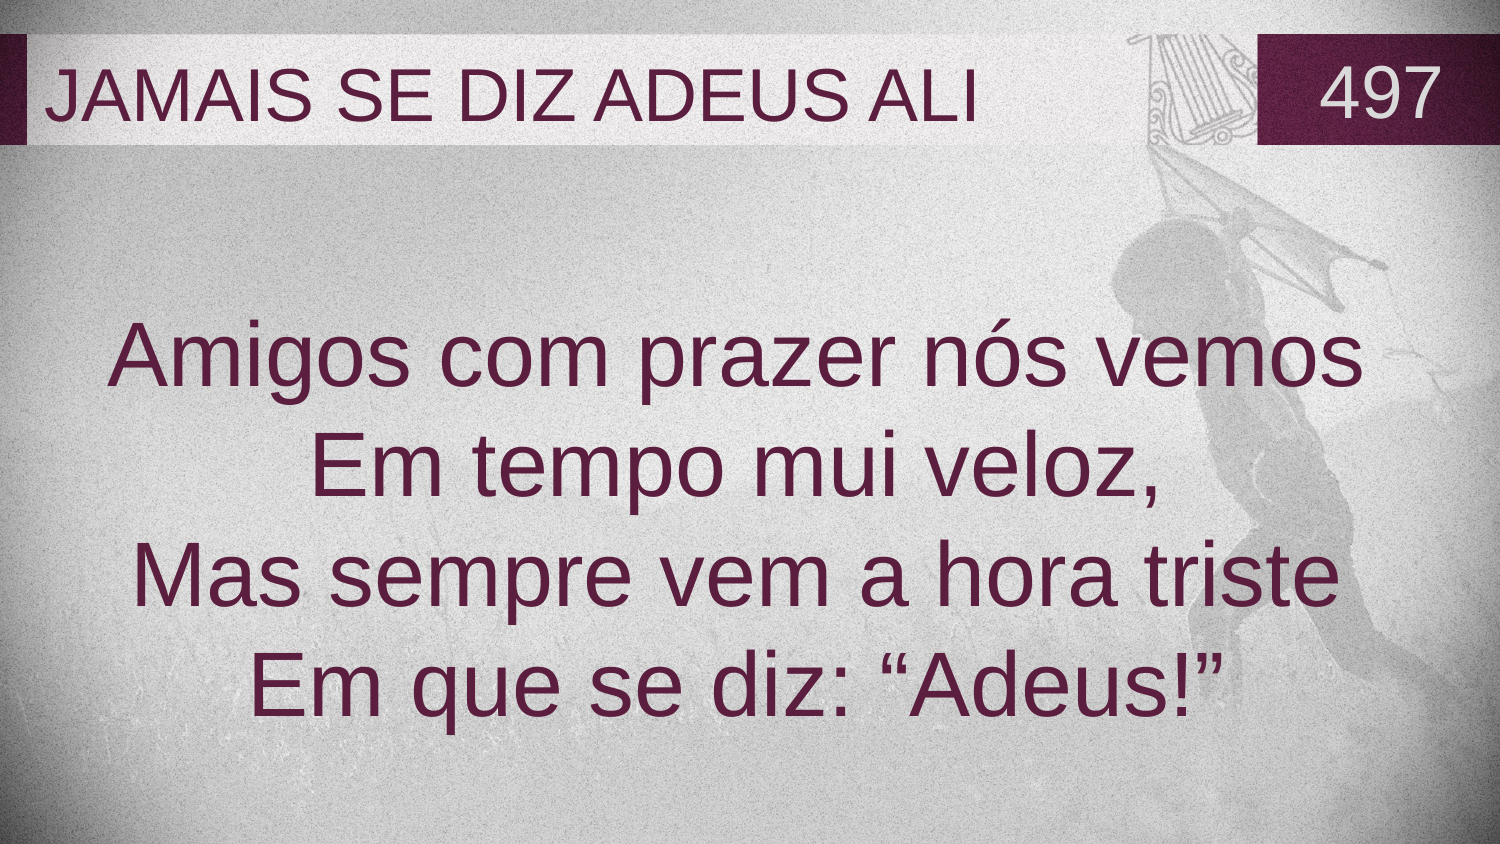

# JAMAIS SE DIZ ADEUS ALI
497
Amigos com prazer nós vemos
Em tempo mui veloz,
Mas sempre vem a hora triste
Em que se diz: “Adeus!”